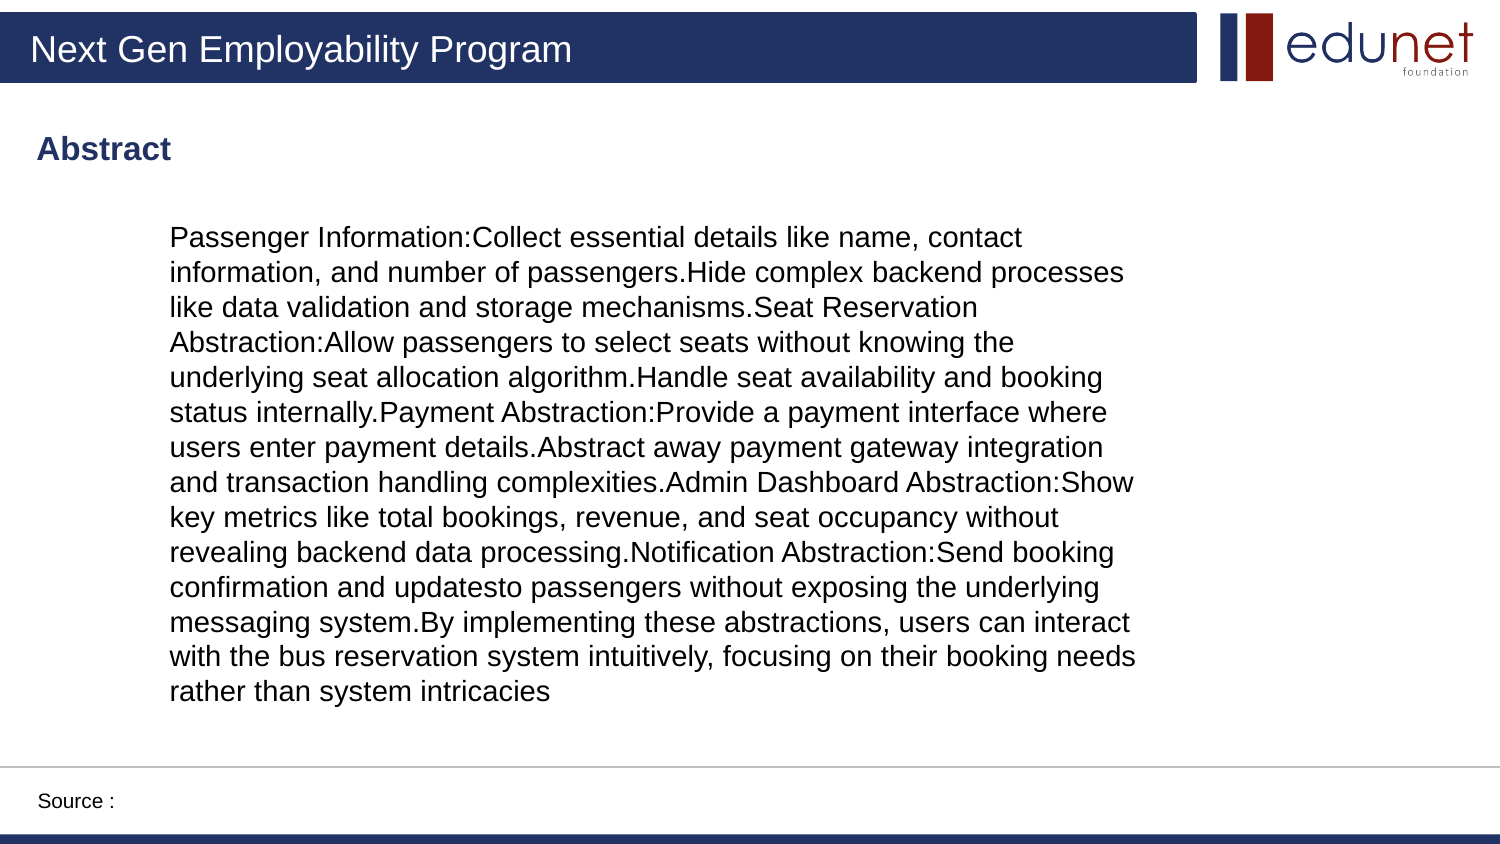

Abstract
Passenger Information:Collect essential details like name, contact information, and number of passengers.Hide complex backend processes like data validation and storage mechanisms.Seat Reservation Abstraction:Allow passengers to select seats without knowing the underlying seat allocation algorithm.Handle seat availability and booking status internally.Payment Abstraction:Provide a payment interface where users enter payment details.Abstract away payment gateway integration and transaction handling complexities.Admin Dashboard Abstraction:Show key metrics like total bookings, revenue, and seat occupancy without revealing backend data processing.Notification Abstraction:Send booking confirmation and updatesto passengers without exposing the underlying messaging system.By implementing these abstractions, users can interact with the bus reservation system intuitively, focusing on their booking needs rather than system intricacies
Source :